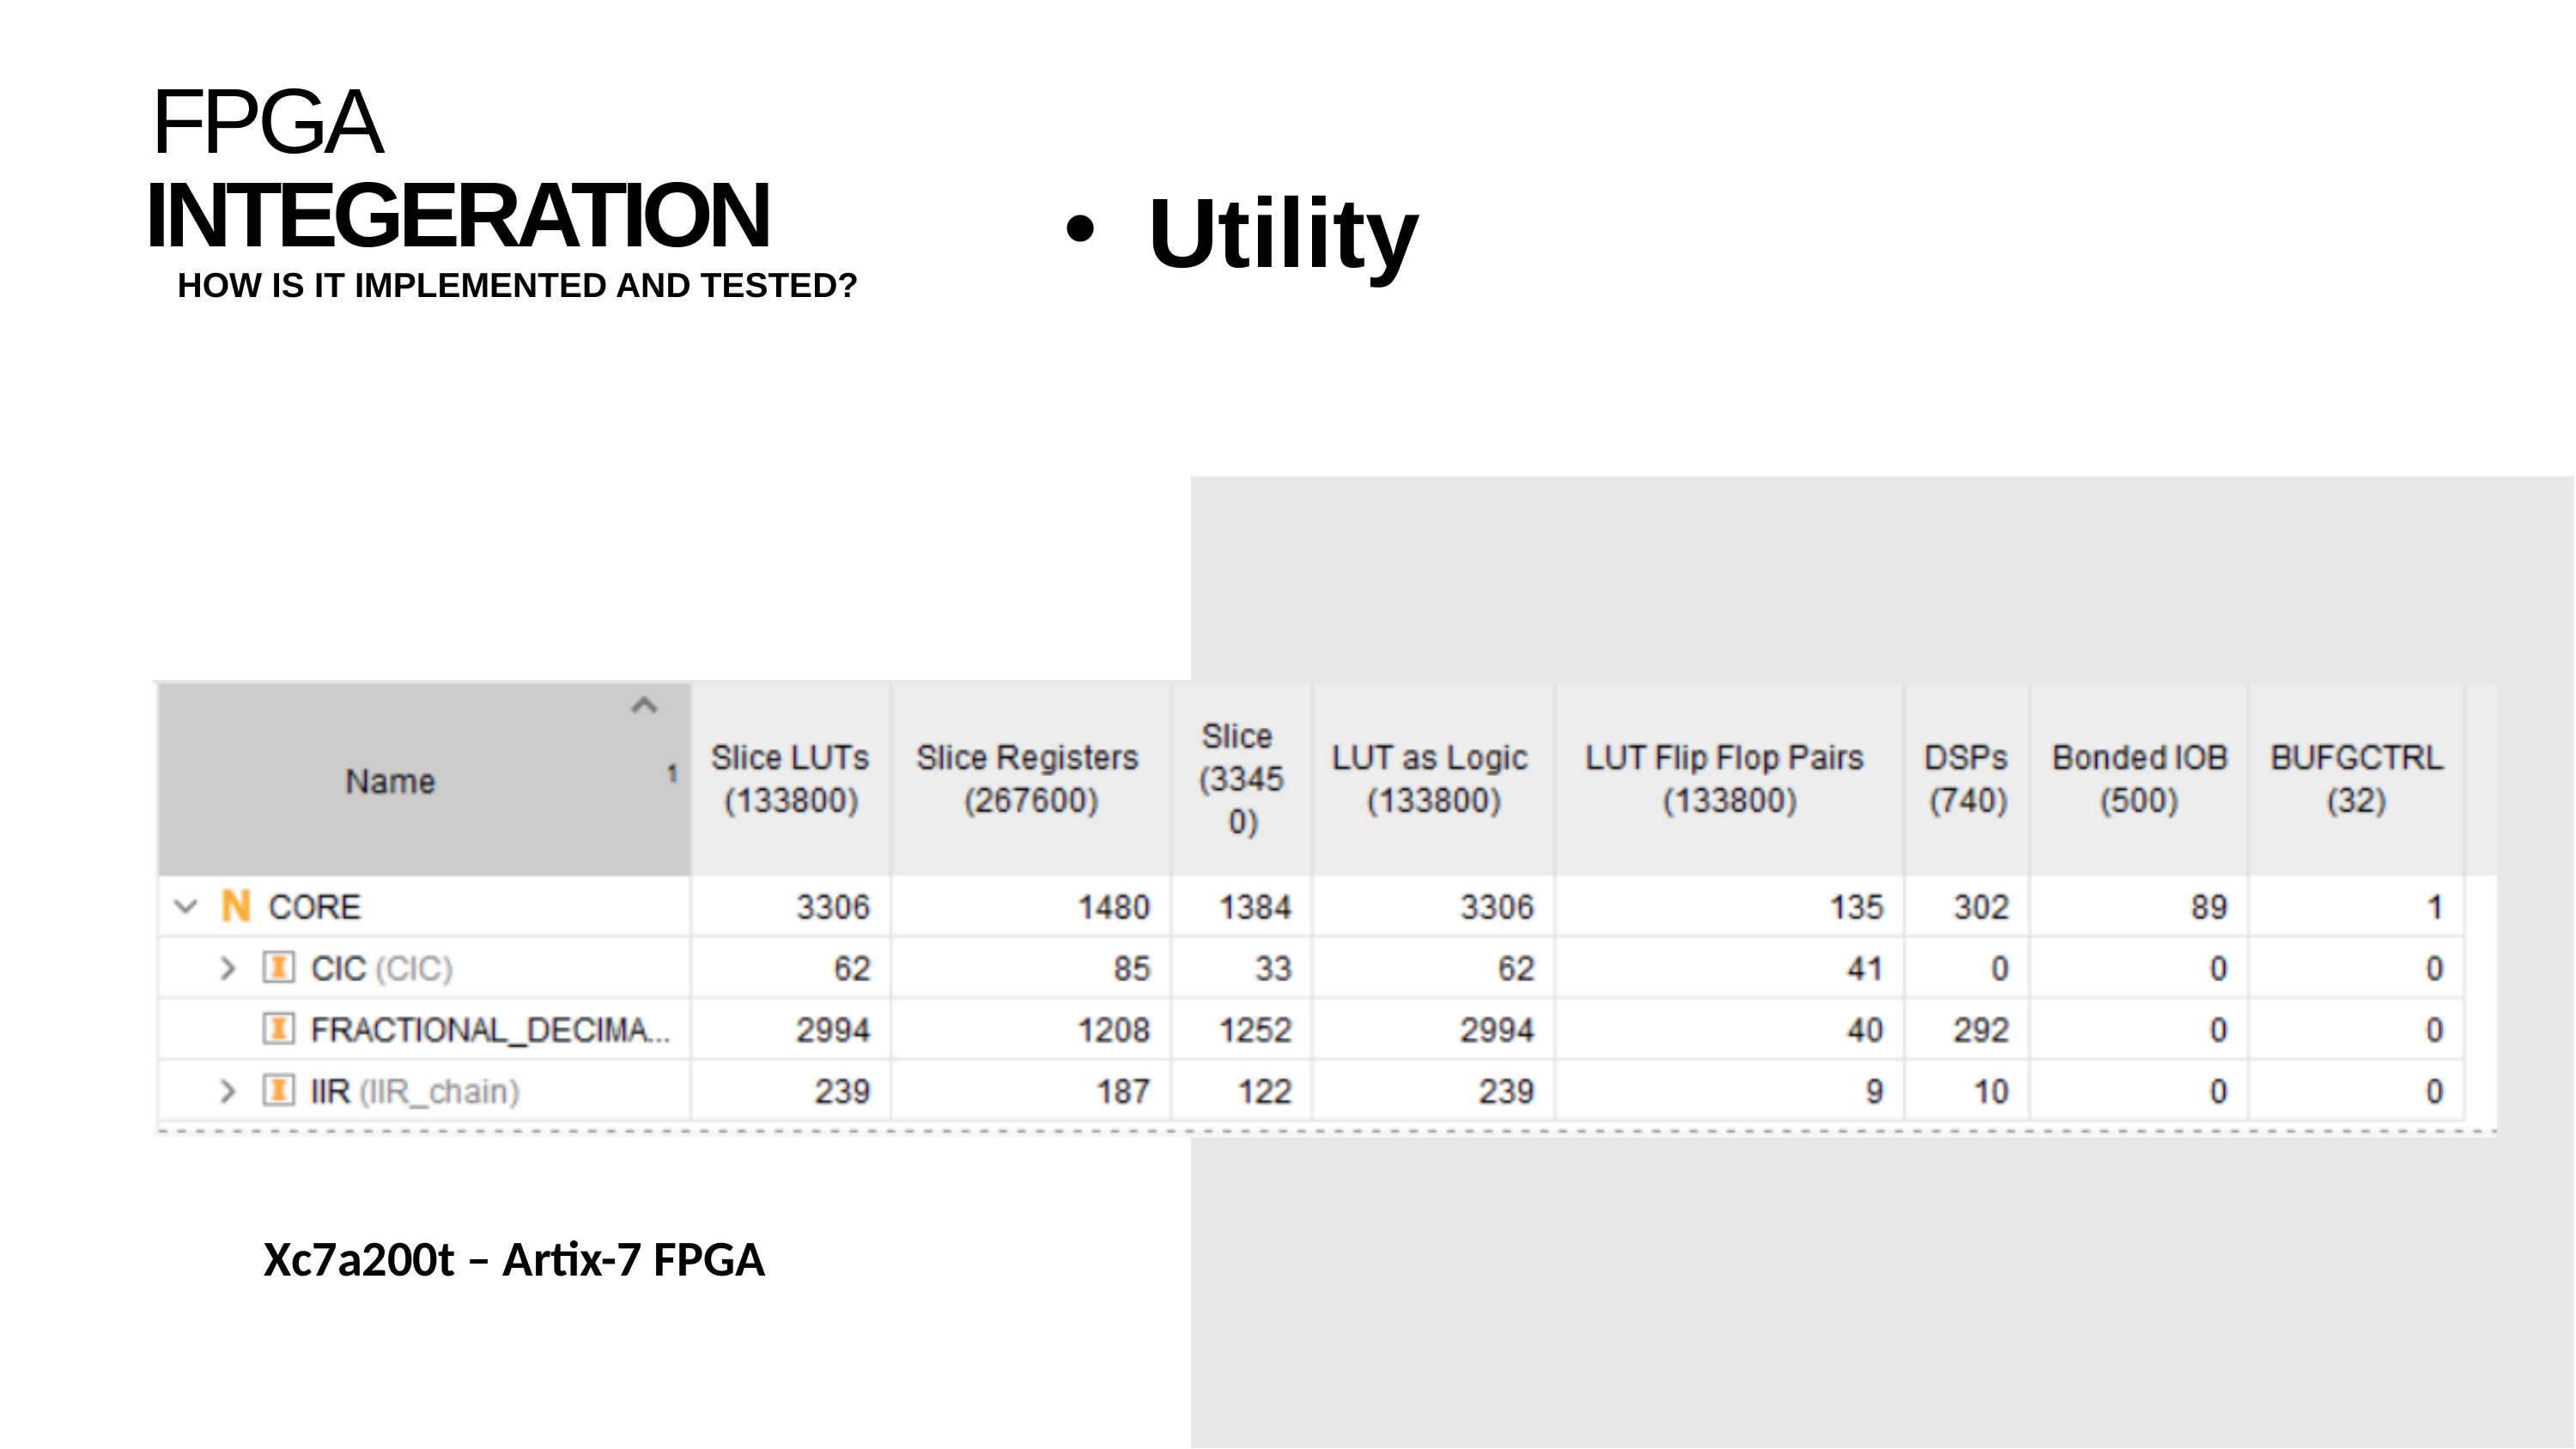

FPGA
Utility
INTEGERATION
HOW IS IT IMPLEMENTED AND TESTED?

Xc7a200t – Artix-7 FPGA